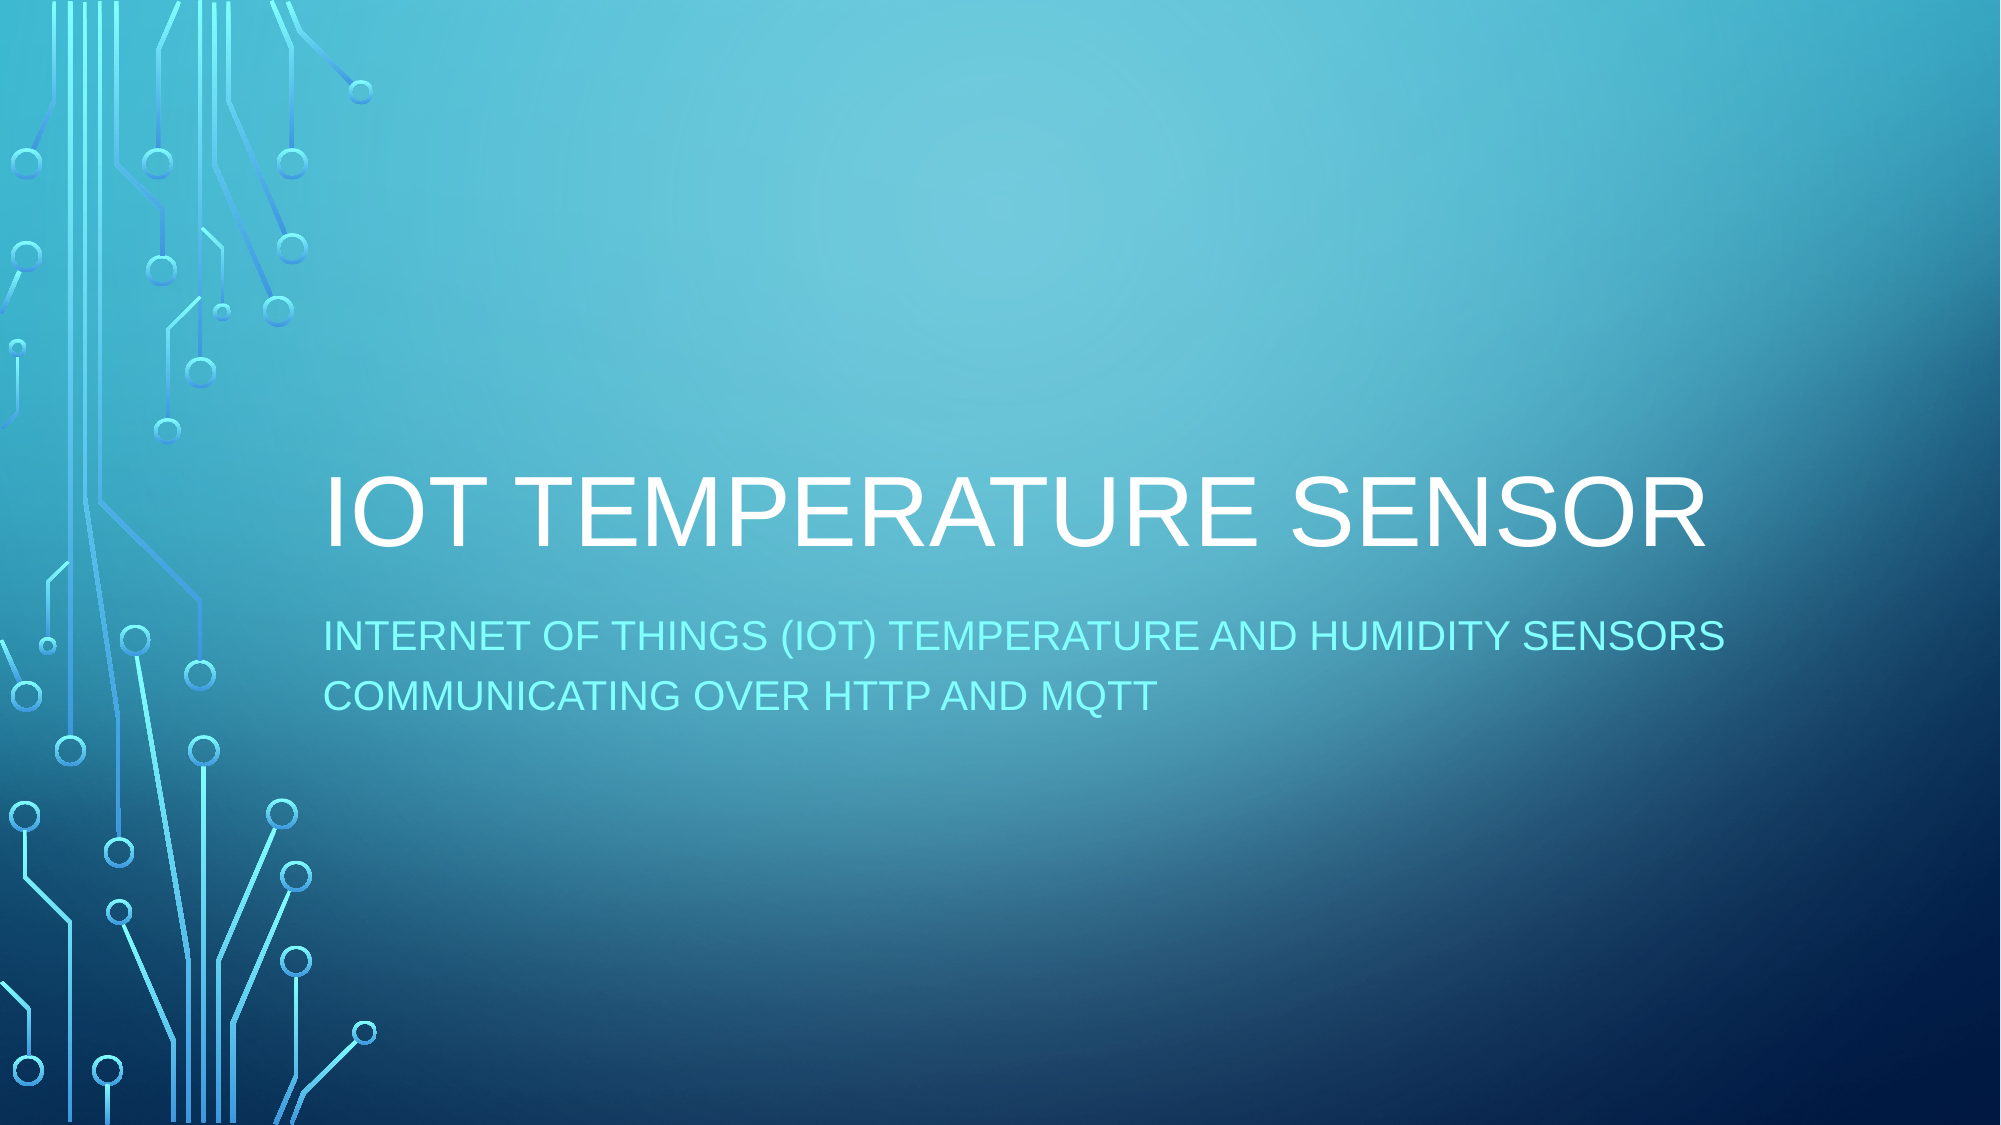

# IoT Temperature Sensor
Internet of Things (IoT) Temperature and Humidity Sensors Communicating over HTTP and MQTT